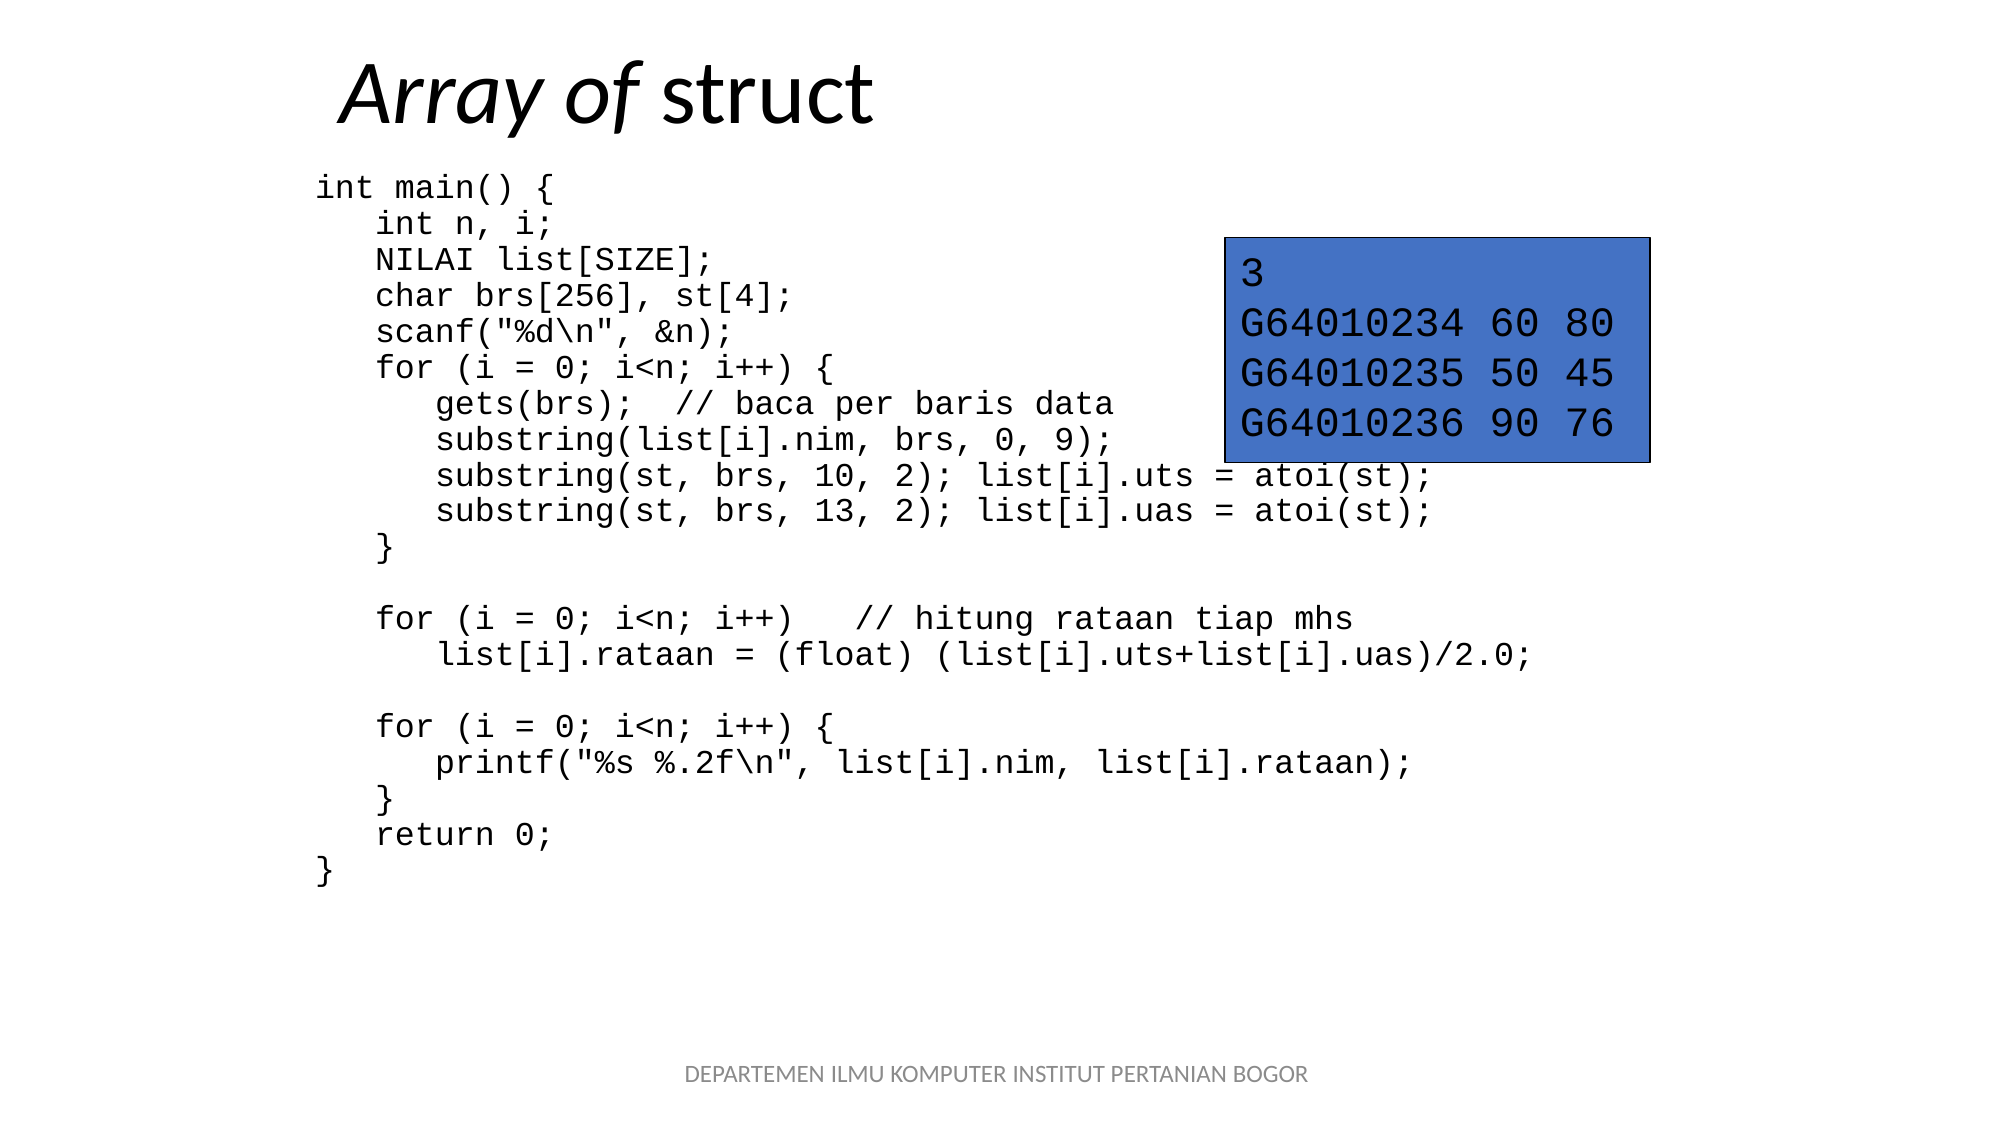

# Array of struct
int main() {
   int n, i;
   NILAI list[SIZE];
   char brs[256], st[4];
   scanf("%d\n", &n);
   for (i = 0; i<n; i++) {
      gets(brs);  // baca per baris data
      substring(list[i].nim, brs, 0, 9);
      substring(st, brs, 10, 2); list[i].uts = atoi(st);
      substring(st, brs, 13, 2); list[i].uas = atoi(st);
   }

   for (i = 0; i<n; i++)   // hitung rataan tiap mhs
      list[i].rataan = (float) (list[i].uts+list[i].uas)/2.0;

   for (i = 0; i<n; i++) {
      printf("%s %.2f\n", list[i].nim, list[i].rataan);
   }
   return 0;
}
3
G64010234 60 80
G64010235 50 45
G64010236 90 76
DEPARTEMEN ILMU KOMPUTER INSTITUT PERTANIAN BOGOR